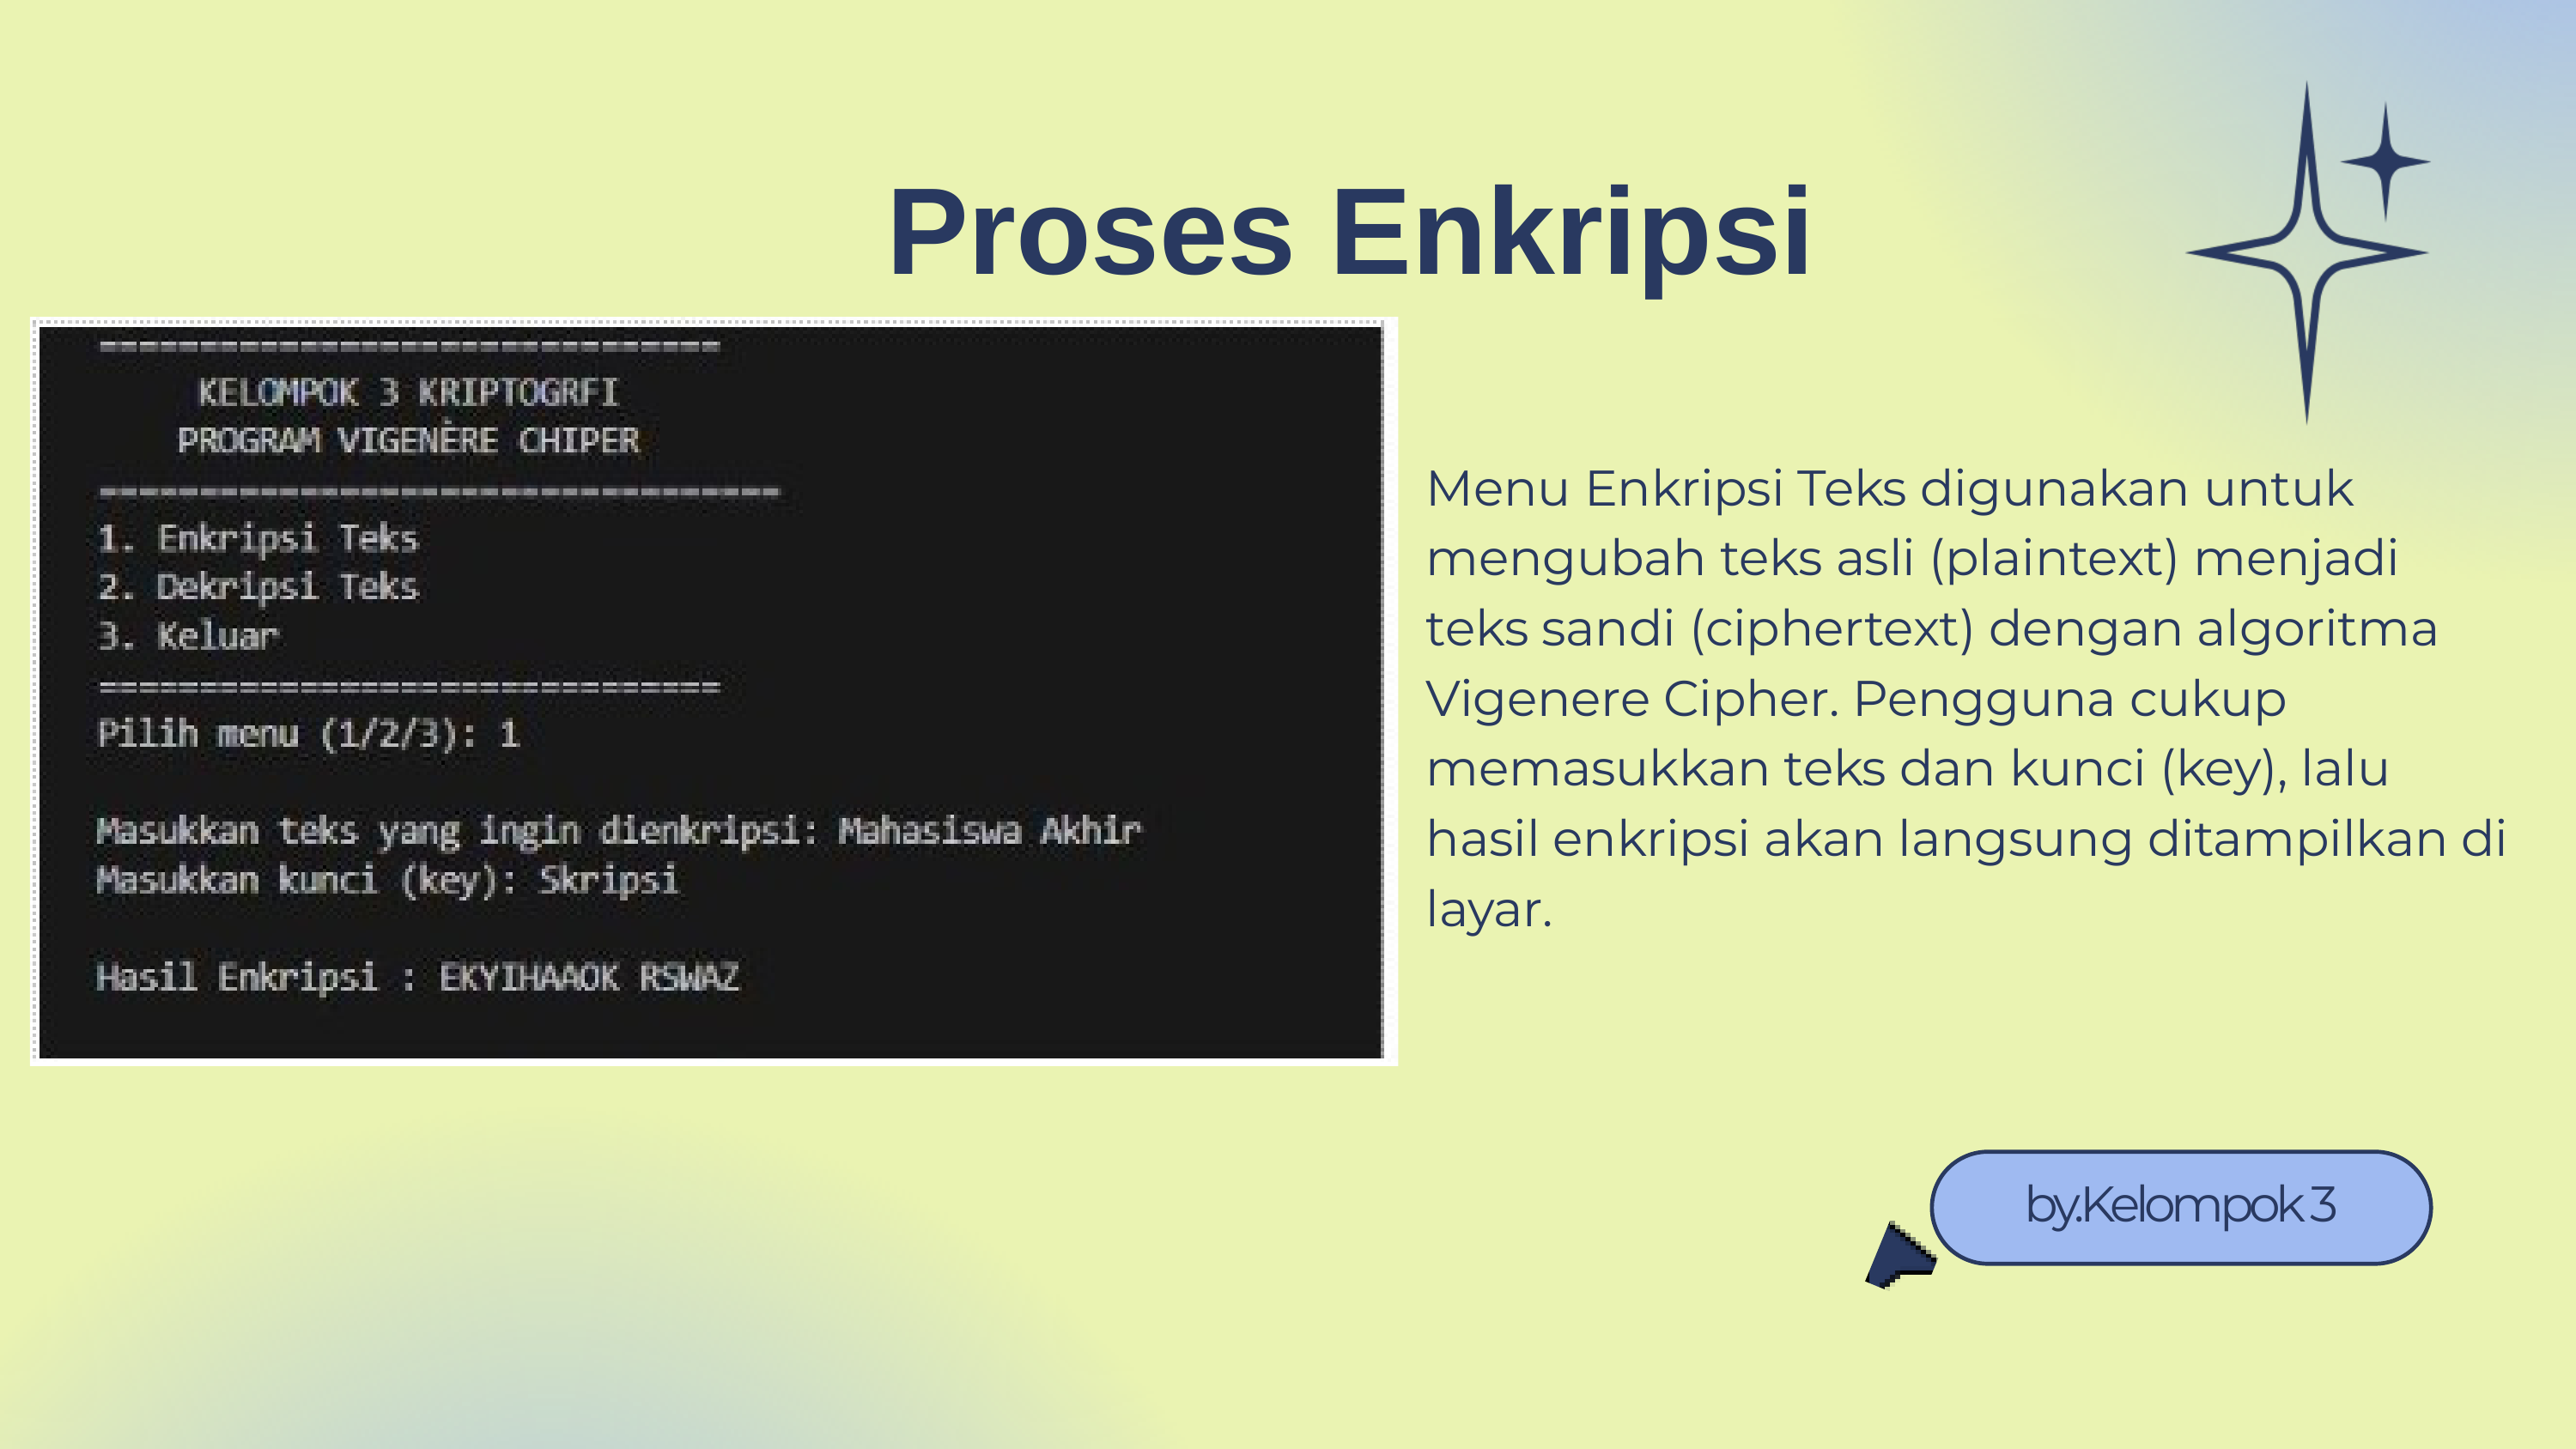

Proses Enkripsi

Menu Enkripsi Teks digunakan untuk mengubah teks asli (plaintext) menjadi teks sandi (ciphertext) dengan algoritma Vigenere Cipher. Pengguna cukup memasukkan teks dan kunci (key), lalu hasil enkripsi akan langsung ditampilkan di layar.

by.Kelompok 3